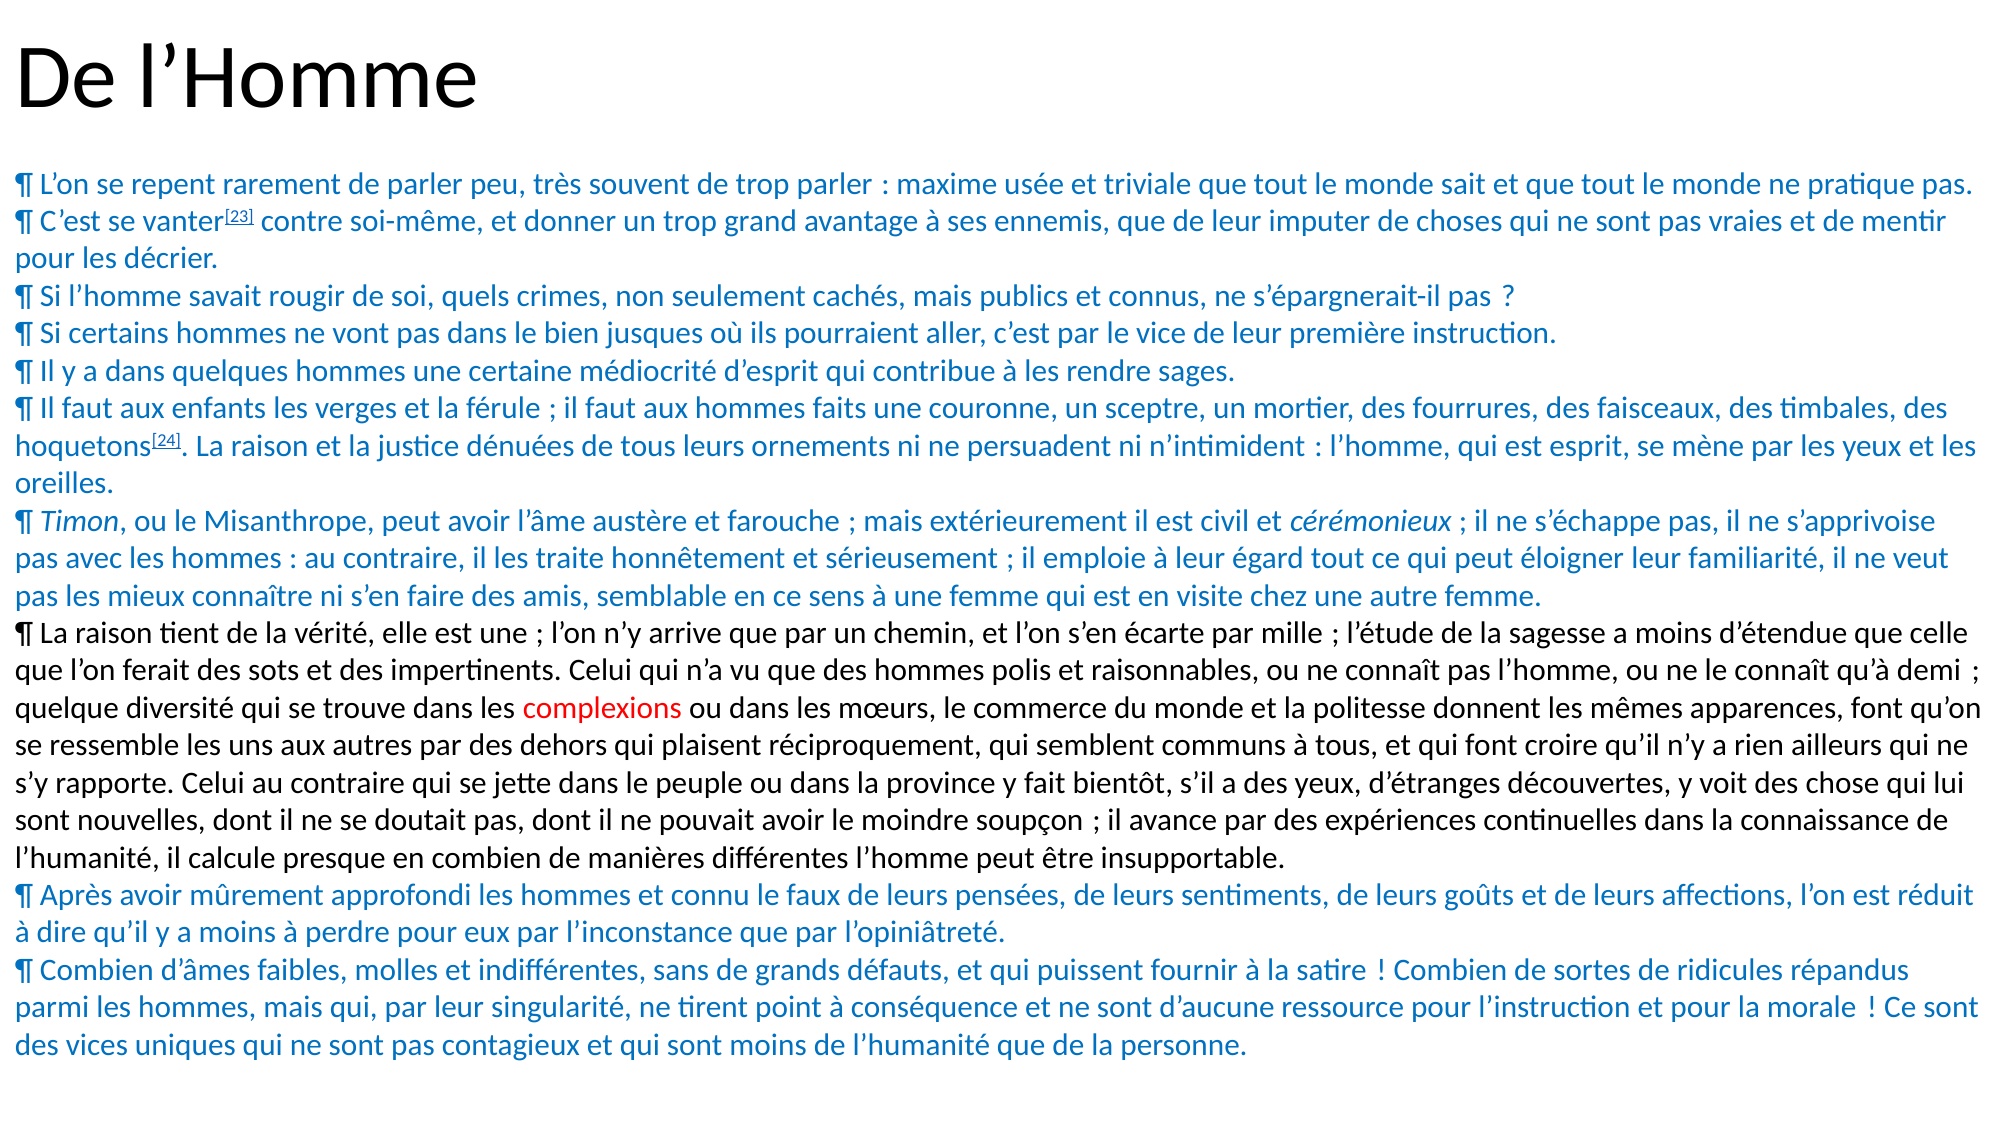

# De l’Homme
¶ L’on se repent rarement de parler peu, très souvent de trop parler : maxime usée et triviale que tout le monde sait et que tout le monde ne pratique pas.
¶ C’est se vanter[23] contre soi-même, et donner un trop grand avantage à ses ennemis, que de leur imputer de choses qui ne sont pas vraies et de mentir pour les décrier.
¶ Si l’homme savait rougir de soi, quels crimes, non seulement cachés, mais publics et connus, ne s’épargnerait-il pas ?
¶ Si certains hommes ne vont pas dans le bien jusques où ils pourraient aller, c’est par le vice de leur première instruction.
¶ Il y a dans quelques hommes une certaine médiocrité d’esprit qui contribue à les rendre sages.
¶ Il faut aux enfants les verges et la férule ; il faut aux hommes faits une couronne, un sceptre, un mortier, des fourrures, des faisceaux, des timbales, des hoquetons[24]. La raison et la justice dénuées de tous leurs ornements ni ne persuadent ni n’intimident : l’homme, qui est esprit, se mène par les yeux et les oreilles.
¶ Timon, ou le Misanthrope, peut avoir l’âme austère et farouche ; mais extérieurement il est civil et cérémonieux ; il ne s’échappe pas, il ne s’apprivoise pas avec les hommes : au contraire, il les traite honnêtement et sérieusement ; il emploie à leur égard tout ce qui peut éloigner leur familiarité, il ne veut pas les mieux connaître ni s’en faire des amis, semblable en ce sens à une femme qui est en visite chez une autre femme.
¶ La raison tient de la vérité, elle est une ; l’on n’y arrive que par un chemin, et l’on s’en écarte par mille ; l’étude de la sagesse a moins d’étendue que celle que l’on ferait des sots et des impertinents. Celui qui n’a vu que des hommes polis et raisonnables, ou ne connaît pas l’homme, ou ne le connaît qu’à demi ; quelque diversité qui se trouve dans les complexions ou dans les mœurs, le commerce du monde et la politesse donnent les mêmes apparences, font qu’on se ressemble les uns aux autres par des dehors qui plaisent réciproquement, qui semblent communs à tous, et qui font croire qu’il n’y a rien ailleurs qui ne s’y rapporte. Celui au contraire qui se jette dans le peuple ou dans la province y fait bientôt, s’il a des yeux, d’étranges découvertes, y voit des chose qui lui sont nouvelles, dont il ne se doutait pas, dont il ne pouvait avoir le moindre soupçon ; il avance par des expériences continuelles dans la connaissance de l’humanité, il calcule presque en combien de manières différentes l’homme peut être insupportable.
¶ Après avoir mûrement approfondi les hommes et connu le faux de leurs pensées, de leurs sentiments, de leurs goûts et de leurs affections, l’on est réduit à dire qu’il y a moins à perdre pour eux par l’inconstance que par l’opiniâtreté.
¶ Combien d’âmes faibles, molles et indifférentes, sans de grands défauts, et qui puissent fournir à la satire ! Combien de sortes de ridicules répandus parmi les hommes, mais qui, par leur singularité, ne tirent point à conséquence et ne sont d’aucune ressource pour l’instruction et pour la morale ! Ce sont des vices uniques qui ne sont pas contagieux et qui sont moins de l’humanité que de la personne.